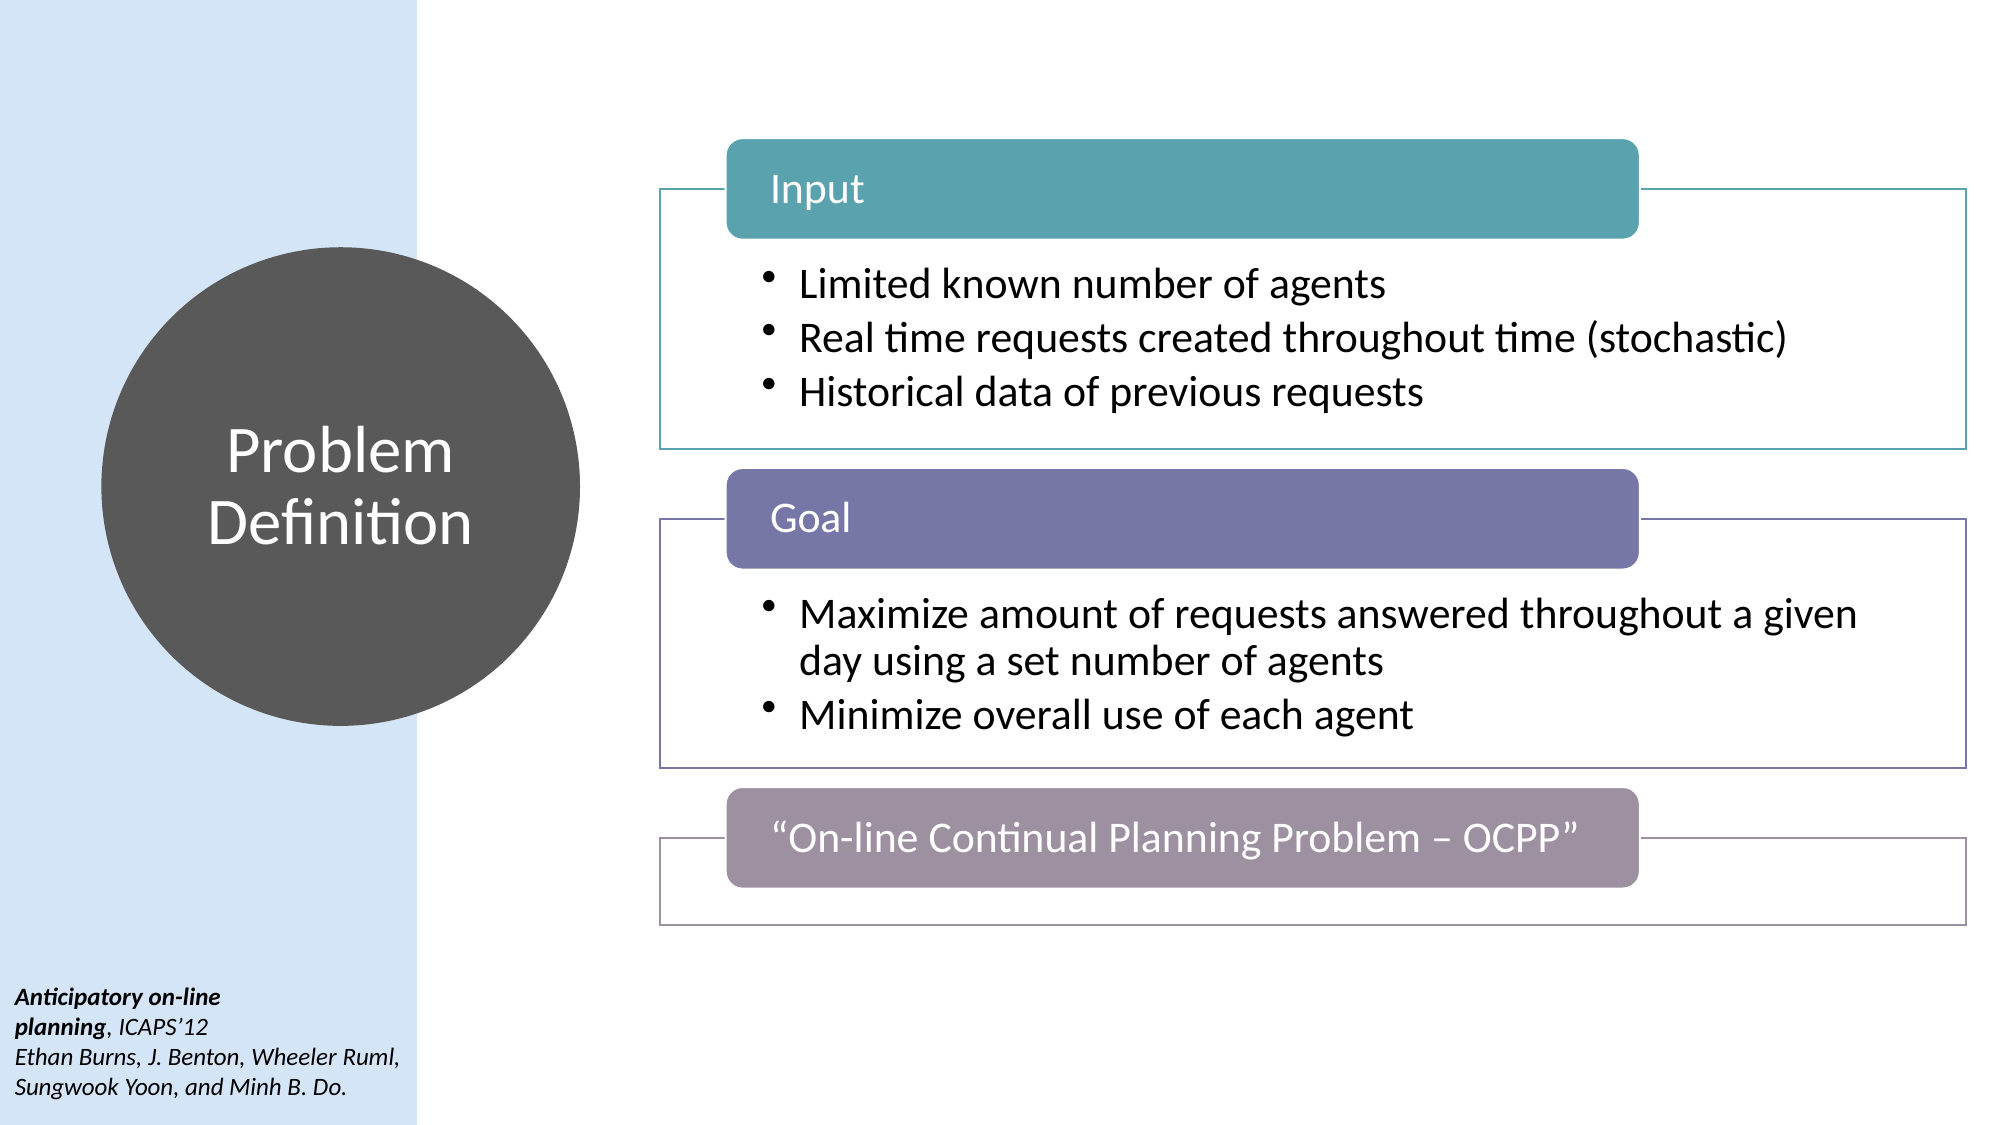

Limited known number of agents
Real time requests created throughout time (stochastic)
Historical data of previous requests
Input
Maximize amount of requests answered throughout a given day using a set number of agents
Minimize overall use of each agent
Goal
“On-line Continual Planning Problem – OCPP”
Problem Definition
Anticipatory on-line planning, ICAPS’12
Ethan Burns, J. Benton, Wheeler Ruml, Sungwook Yoon, and Minh B. Do.